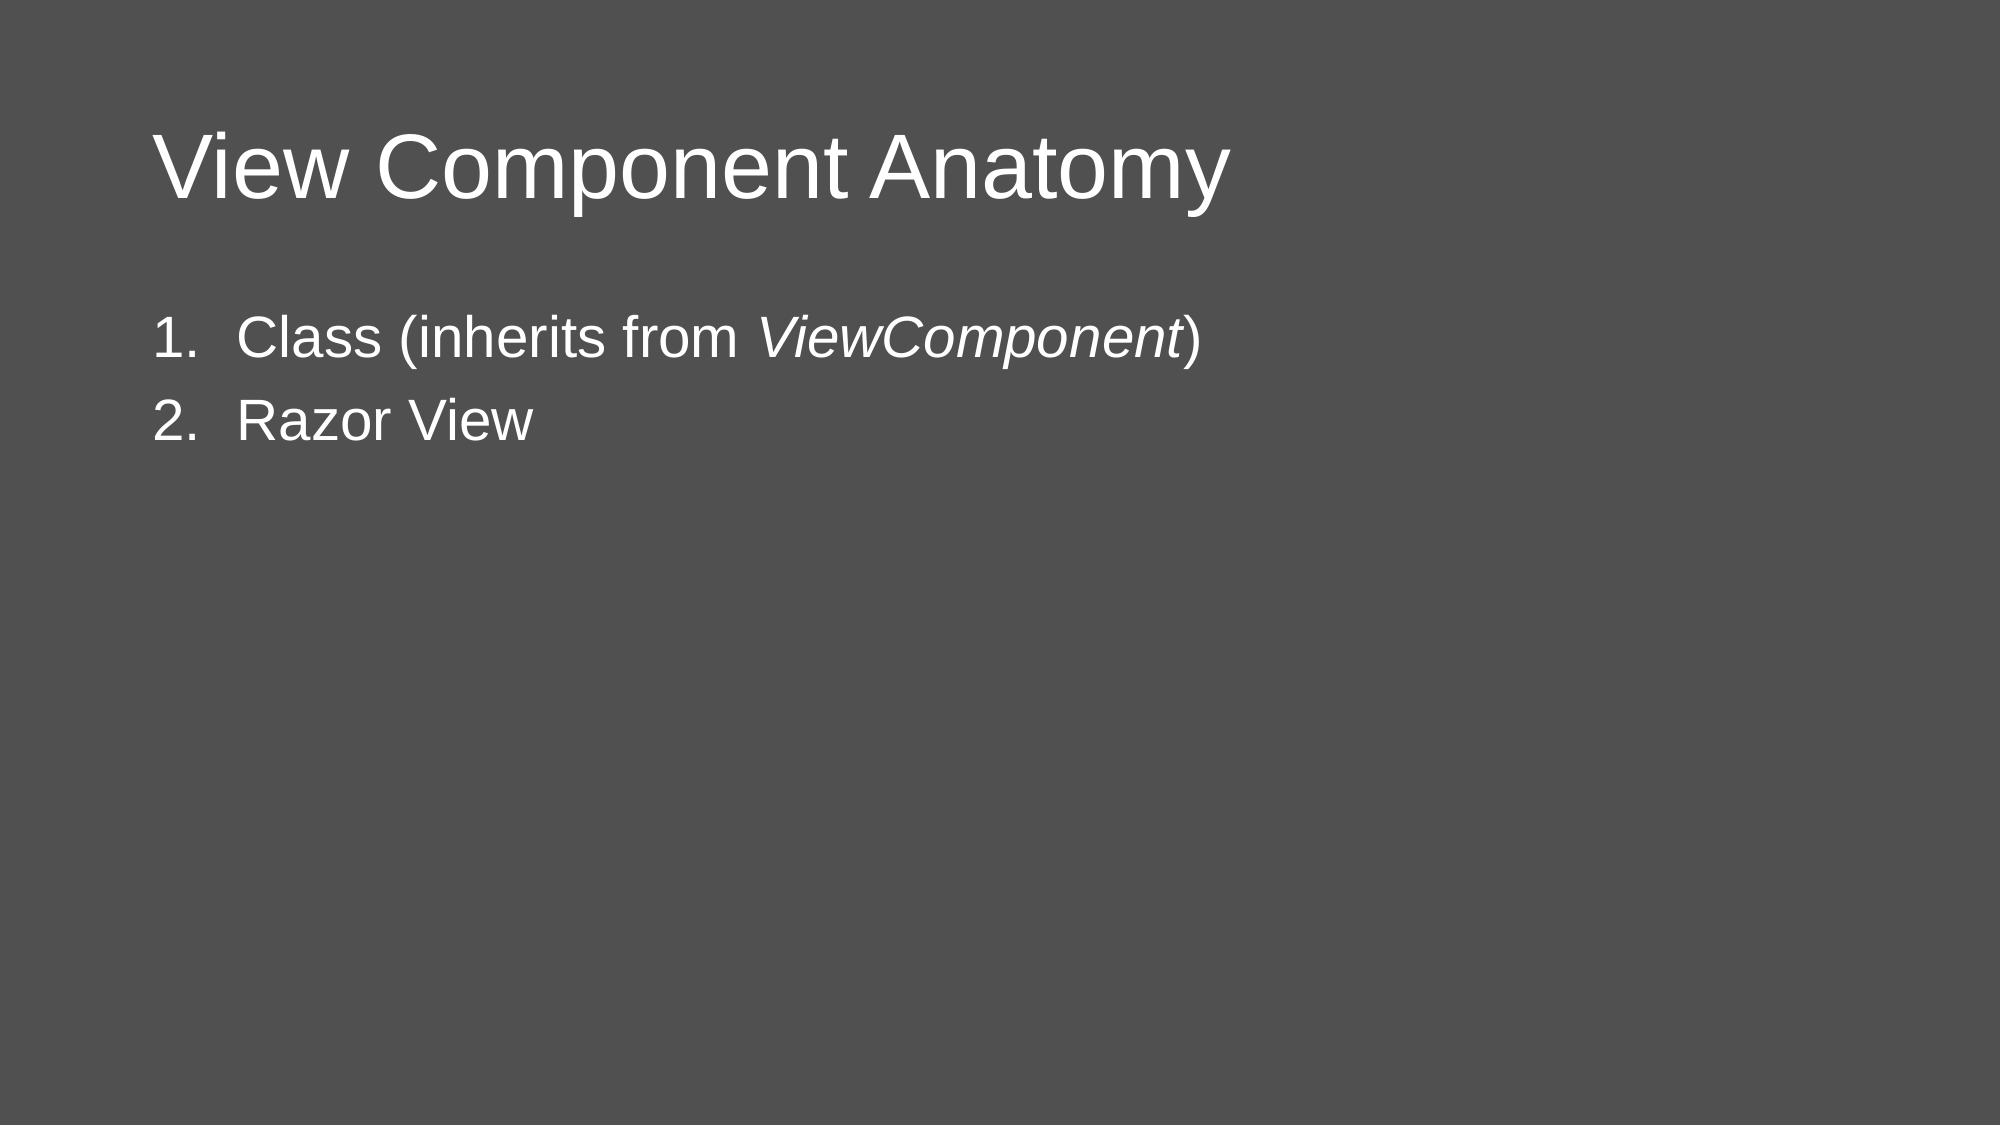

# View Component Anatomy
Class (inherits from ViewComponent)
Razor View